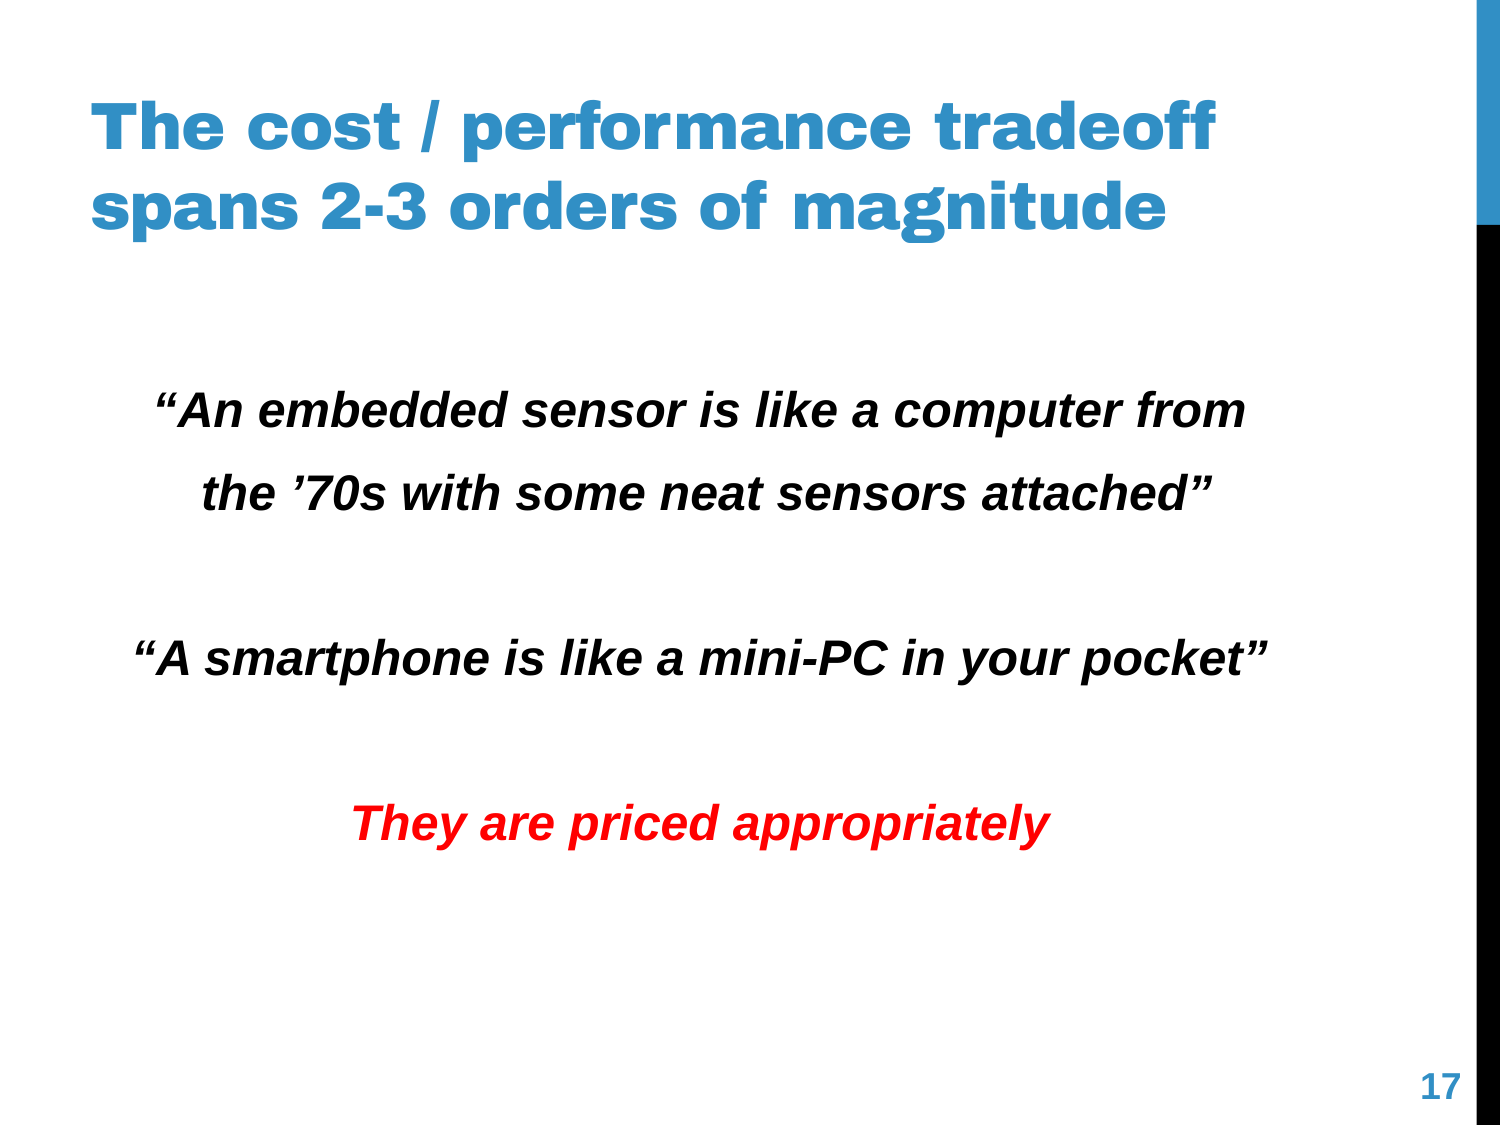

# The cost / performance tradeoff spans 2-3 orders of magnitude

“An embedded sensor is like a computer from
 the ’70s with some neat sensors attached”

“A smartphone is like a mini-PC in your pocket”

They are priced appropriately
17